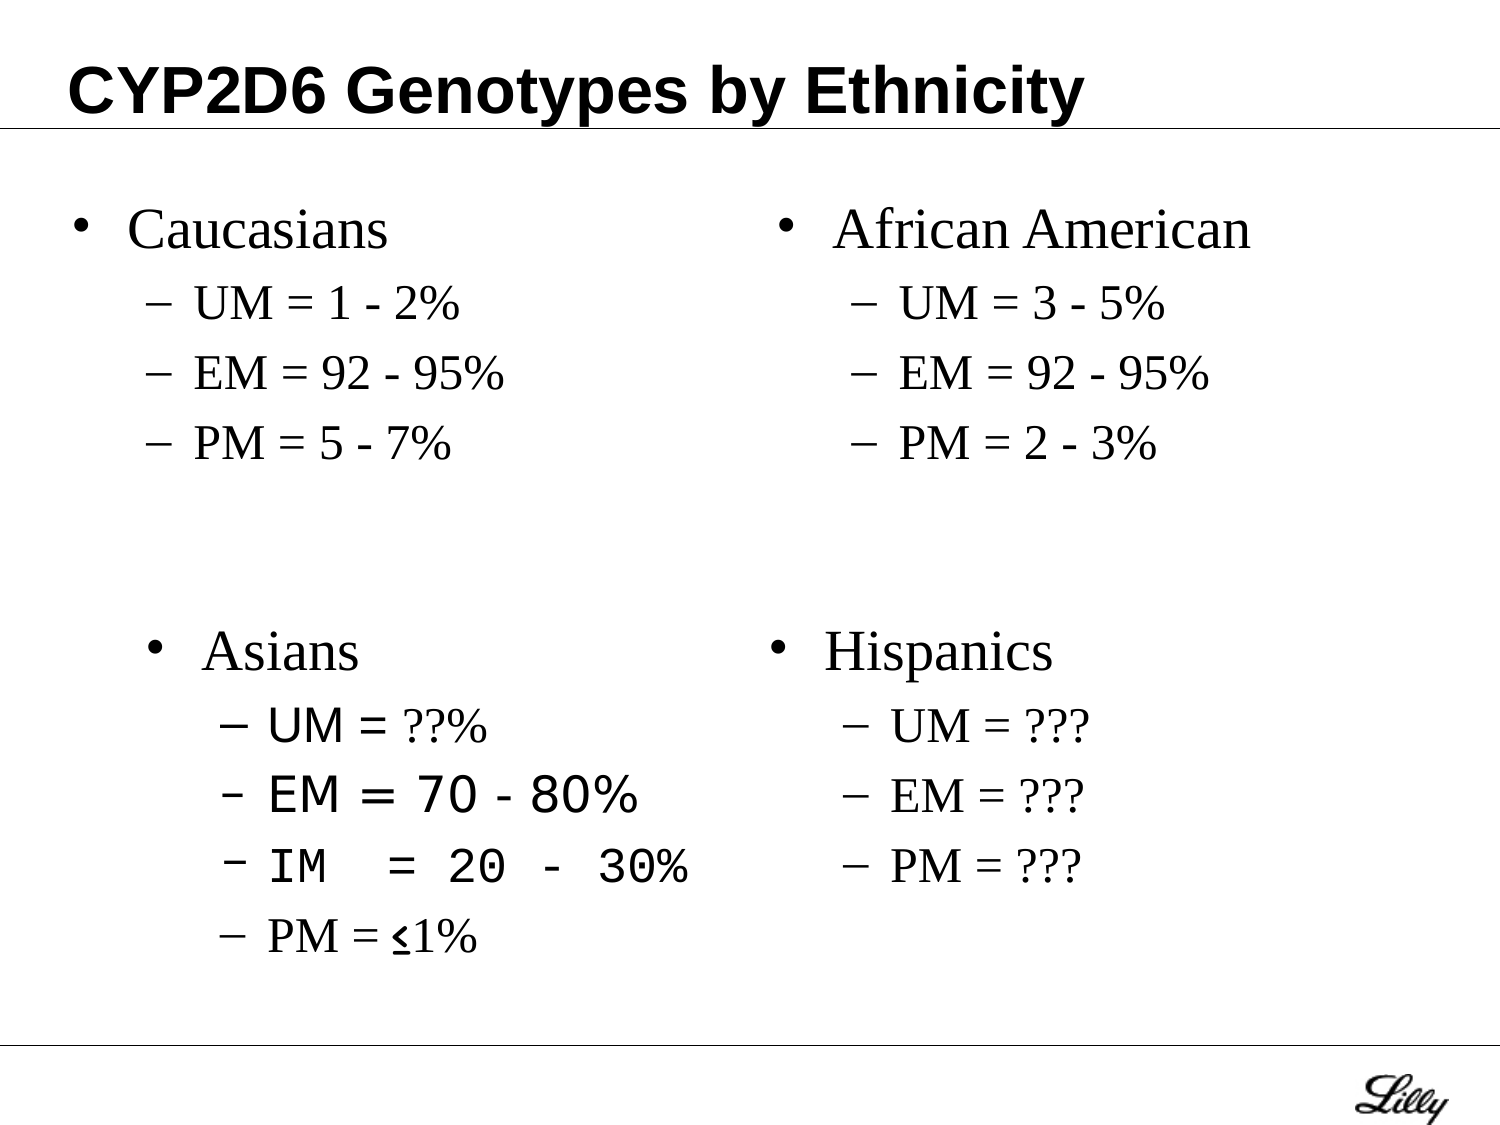

# CYP2D6 Genotypes by Ethnicity
Caucasians
UM = 1 - 2%
EM = 92 - 95%
PM = 5 - 7%
African American
UM = 3 - 5%
EM = 92 - 95%
PM = 2 - 3%

Asians
UM = ??%
EM = 70 - 80%
IM  = 20 - 30%
PM = ≤1%
Hispanics
UM = ???
EM = ???
PM = ???